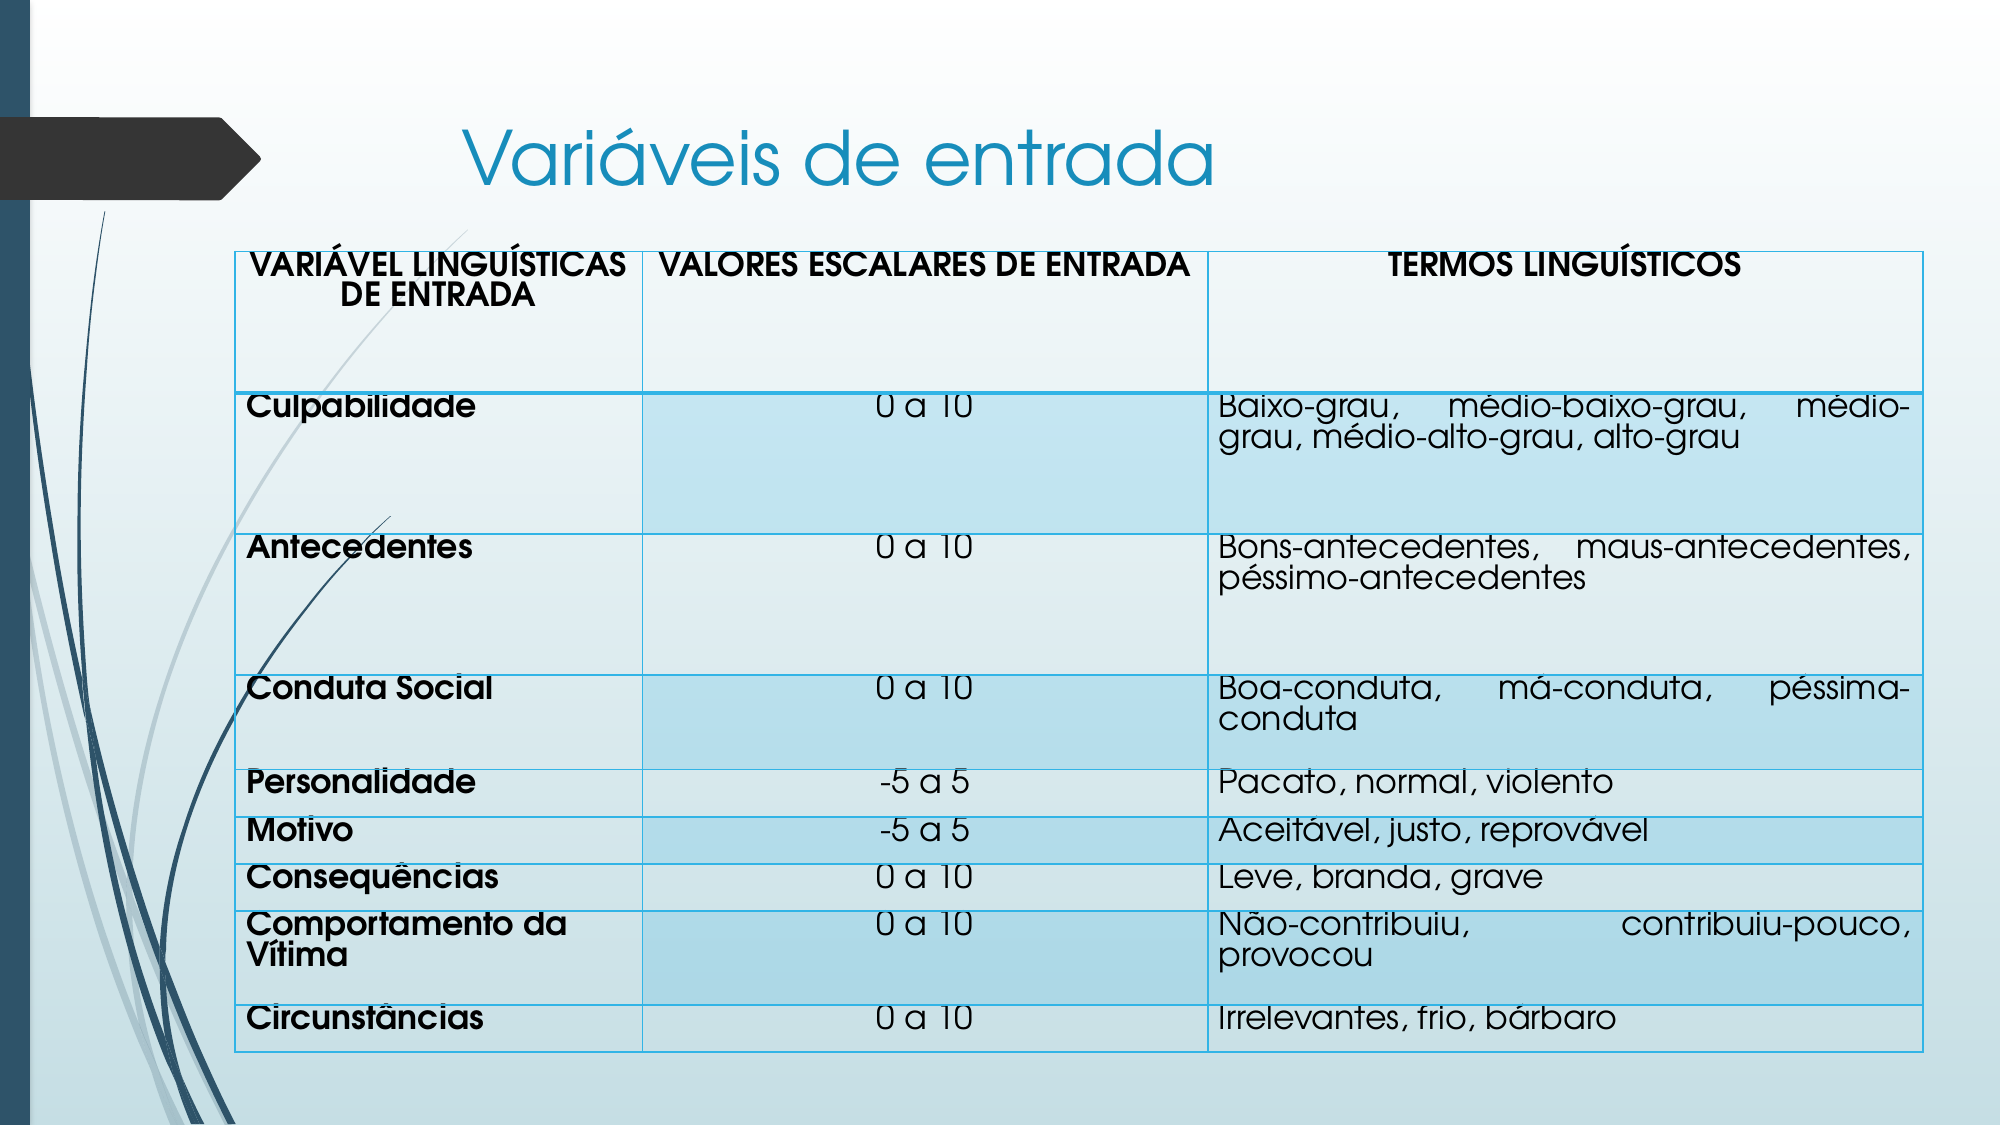

# Variáveis de entrada
| VARIÁVEL LINGUÍSTICAS DE ENTRADA | VALORES ESCALARES DE ENTRADA | TERMOS LINGUÍSTICOS |
| --- | --- | --- |
| Culpabilidade | 0 a 10 | Baixo-grau, médio-baixo-grau, médio-grau, médio-alto-grau, alto-grau |
| Antecedentes | 0 a 10 | Bons-antecedentes, maus-antecedentes, péssimo-antecedentes |
| Conduta Social | 0 a 10 | Boa-conduta, má-conduta, péssima-conduta |
| Personalidade | -5 a 5 | Pacato, normal, violento |
| Motivo | -5 a 5 | Aceitável, justo, reprovável |
| Consequências | 0 a 10 | Leve, branda, grave |
| Comportamento da Vítima | 0 a 10 | Não-contribuiu, contribuiu-pouco, provocou |
| Circunstâncias | 0 a 10 | Irrelevantes, frio, bárbaro |